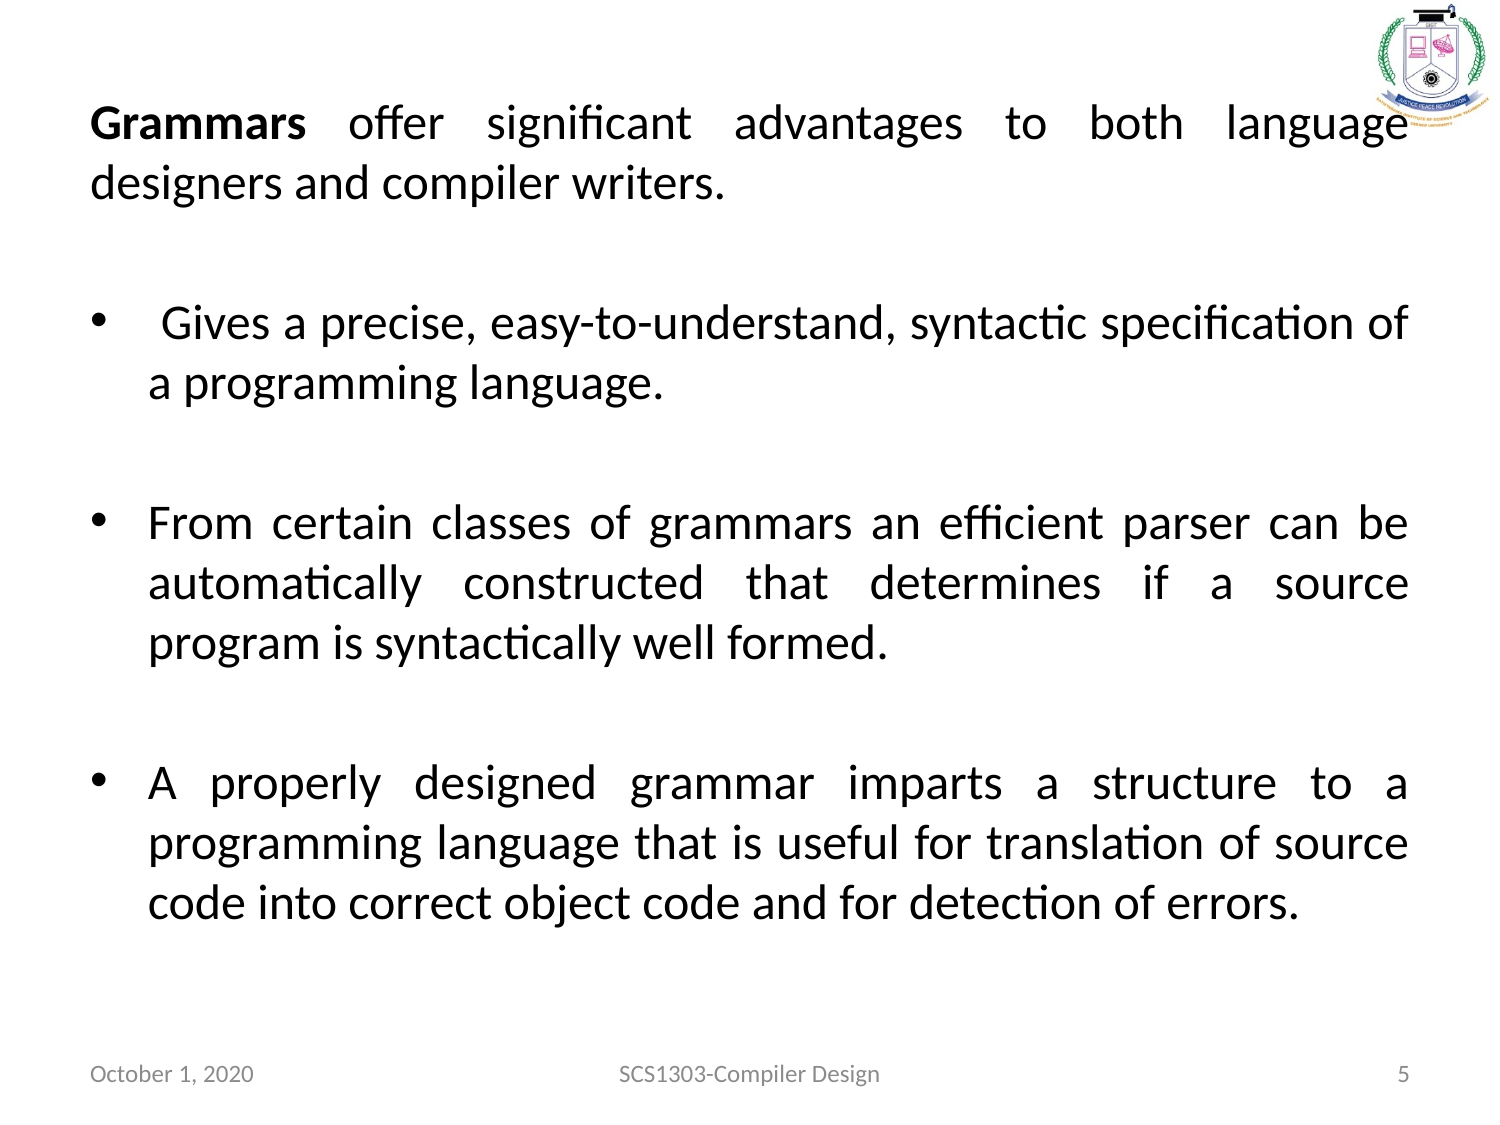

Grammars offer significant advantages to both language designers and compiler writers.

 Gives a precise, easy-to-understand, syntactic specification of a programming language.

From certain classes of grammars an efficient parser can be automatically constructed that determines if a source program is syntactically well formed.

A properly designed grammar imparts a structure to a programming language that is useful for translation of source code into correct object code and for detection of errors.

October 1, 2020
SCS1303-Compiler Design
5